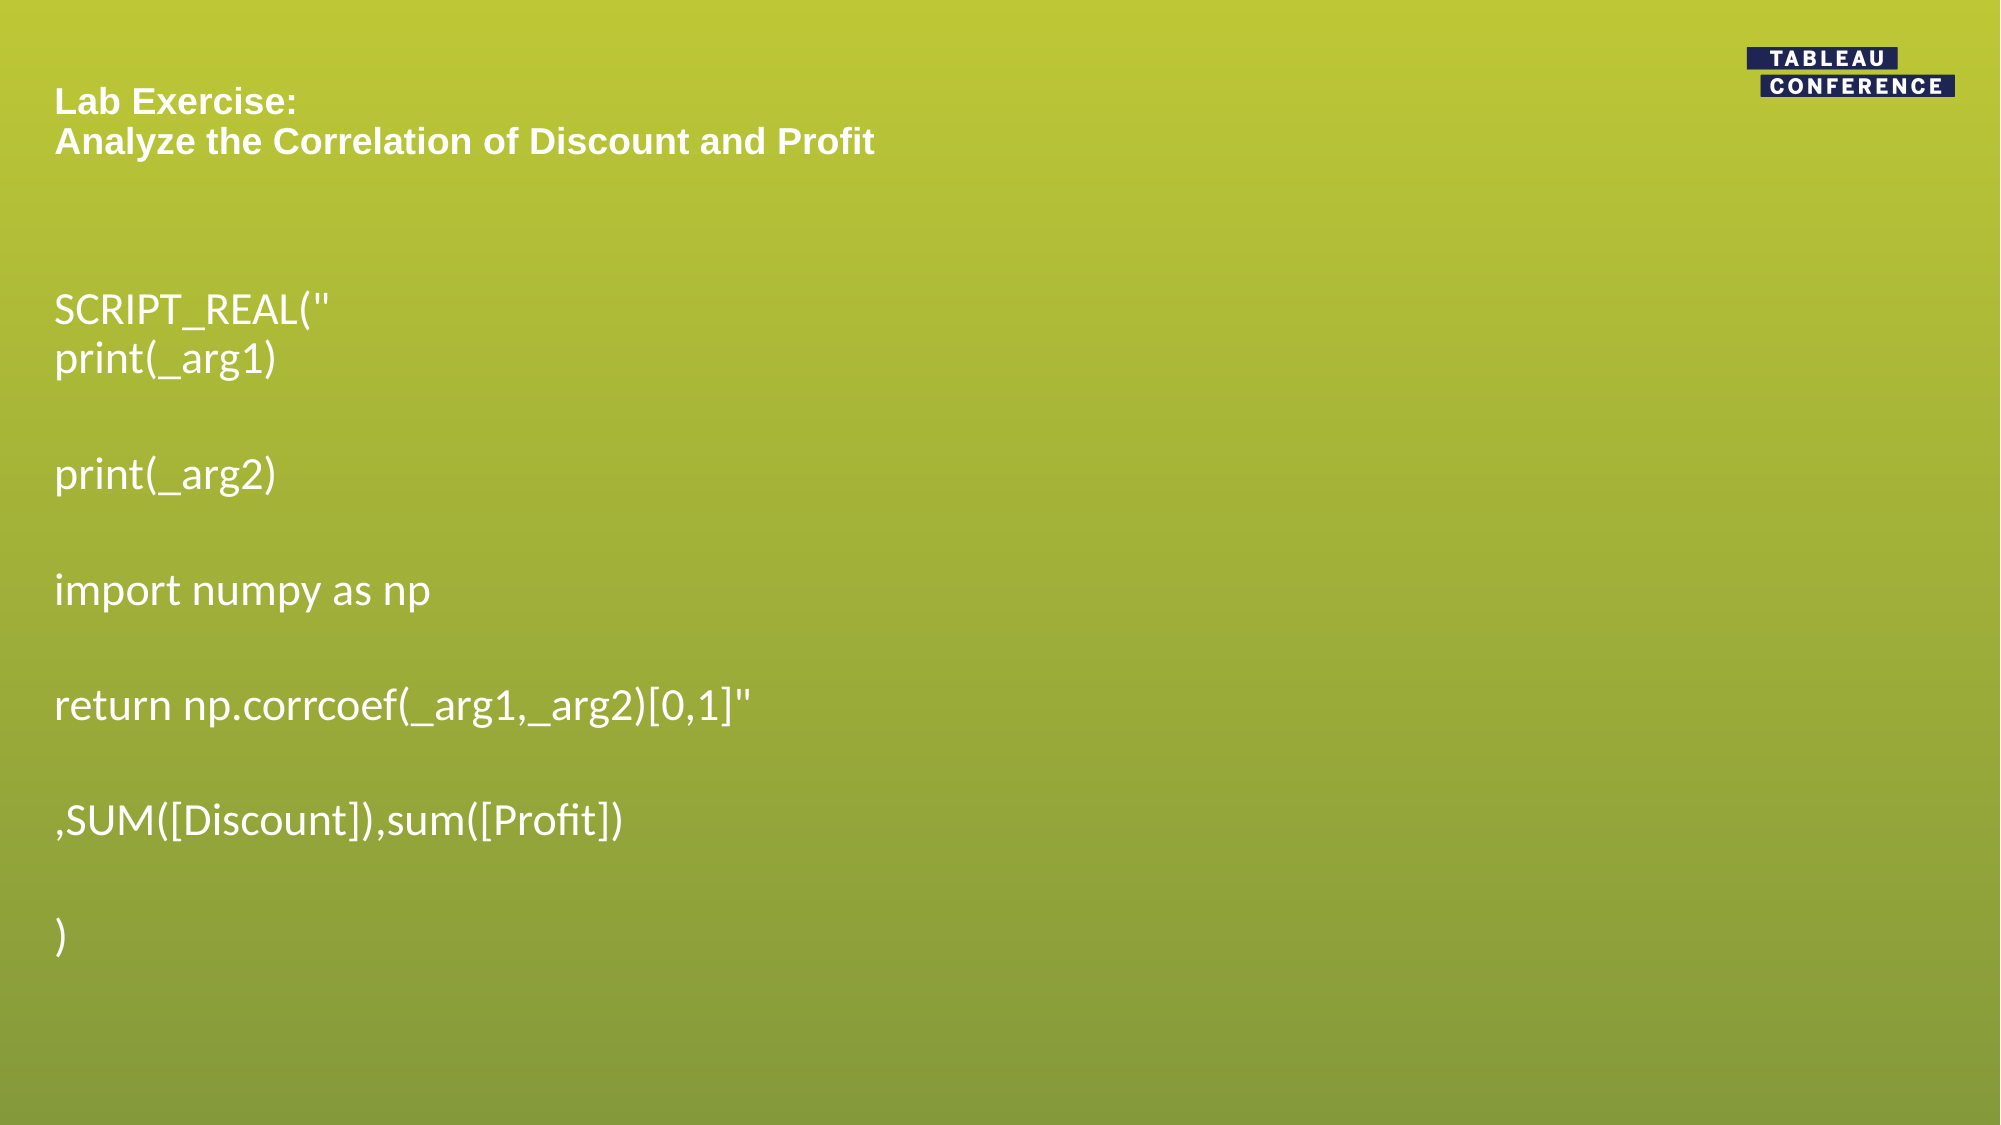

# Lab Exercise: Analyze the Correlation of Discount and Profit
SCRIPT_REAL("
print(_arg1)
print(_arg2)
import numpy as np
return np.corrcoef(_arg1,_arg2)[0,1]"
,SUM([Discount]),sum([Profit])
)